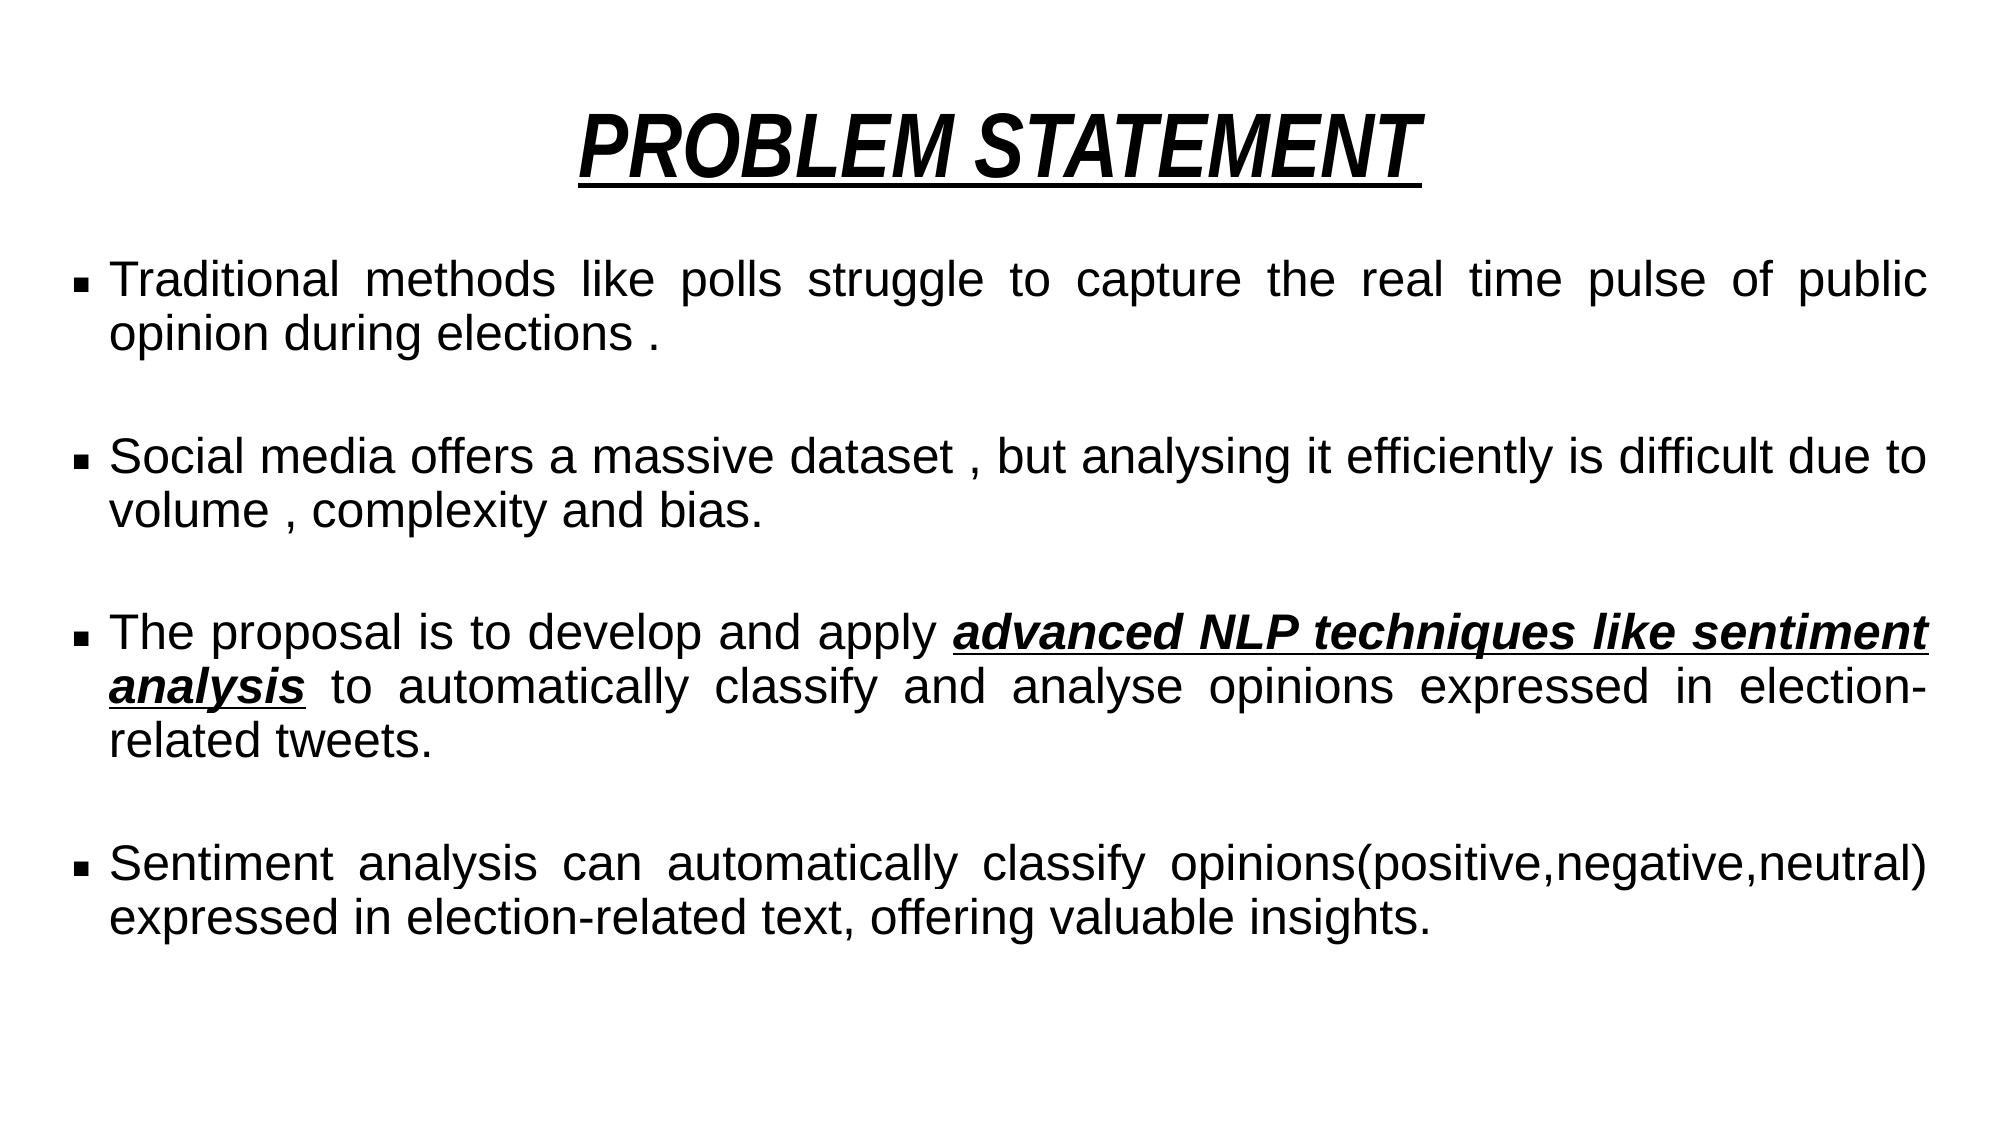

PROBLEM STATEMENT
Traditional methods like polls struggle to capture the real time pulse of public opinion during elections .

Social media offers a massive dataset , but analysing it efficiently is difficult due to volume , complexity and bias.

The proposal is to develop and apply advanced NLP techniques like sentiment analysis to automatically classify and analyse opinions expressed in election-related tweets.

Sentiment analysis can automatically classify opinions(positive,negative,neutral) expressed in election-related text, offering valuable insights.